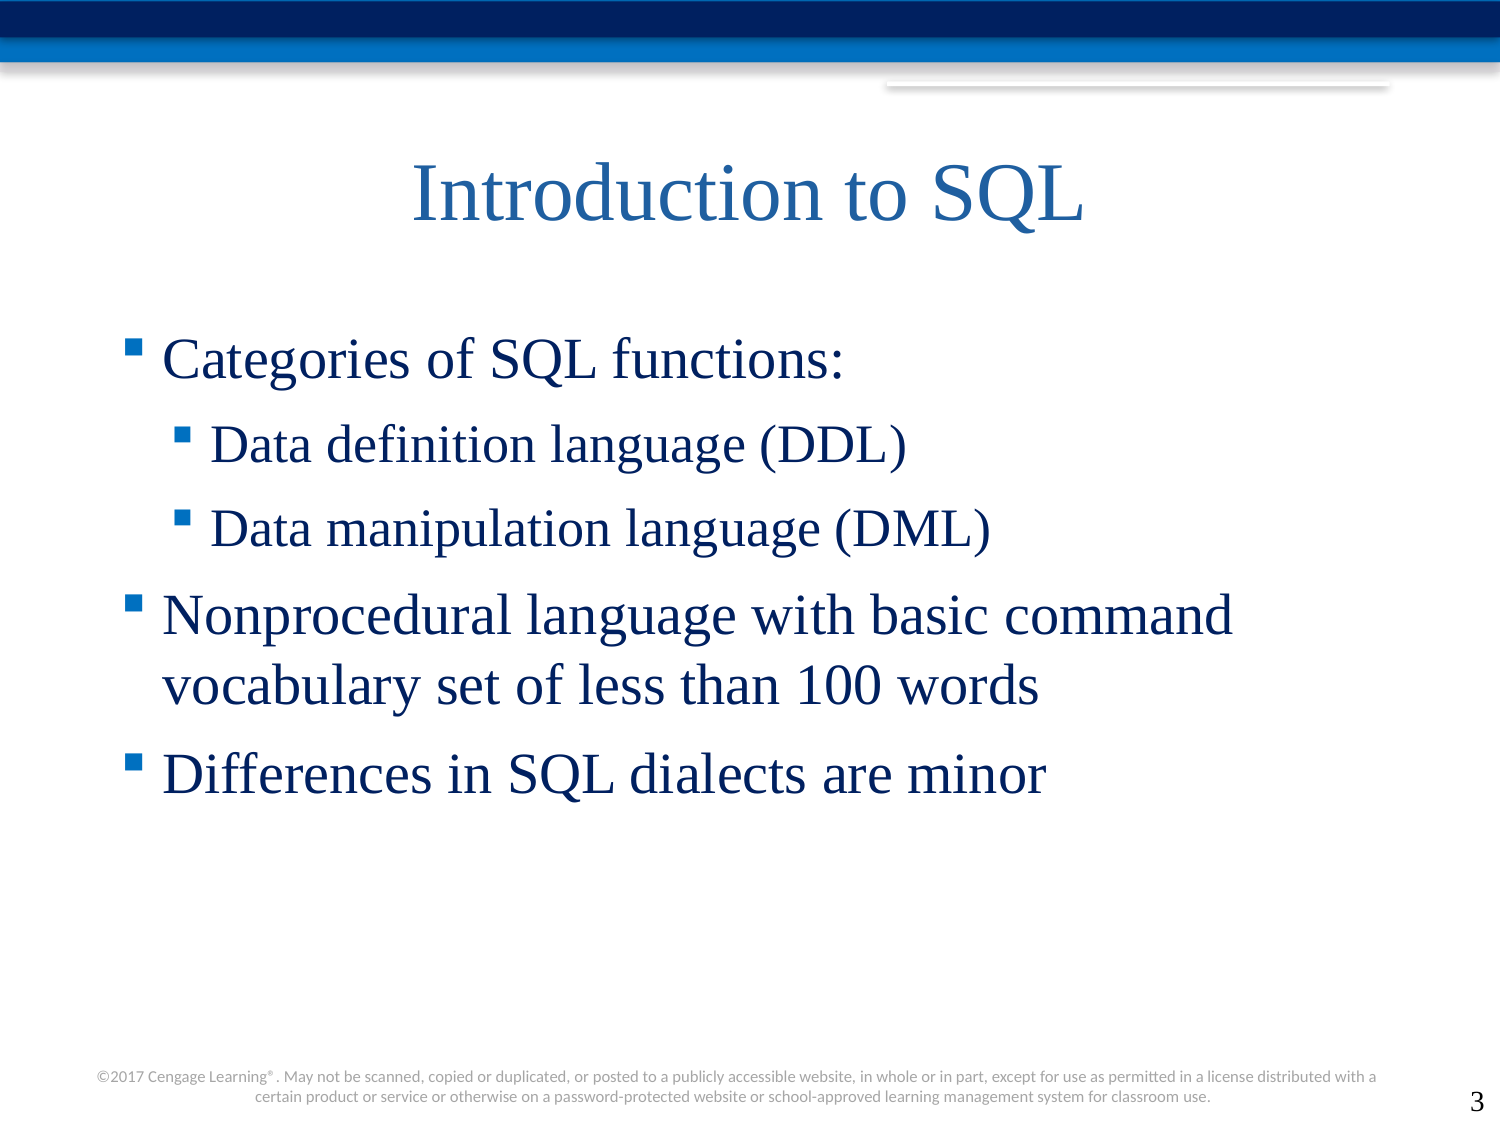

# Introduction to SQL
Categories of SQL functions:
Data definition language (DDL)
Data manipulation language (DML)
Nonprocedural language with basic command vocabulary set of less than 100 words
Differences in SQL dialects are minor
3